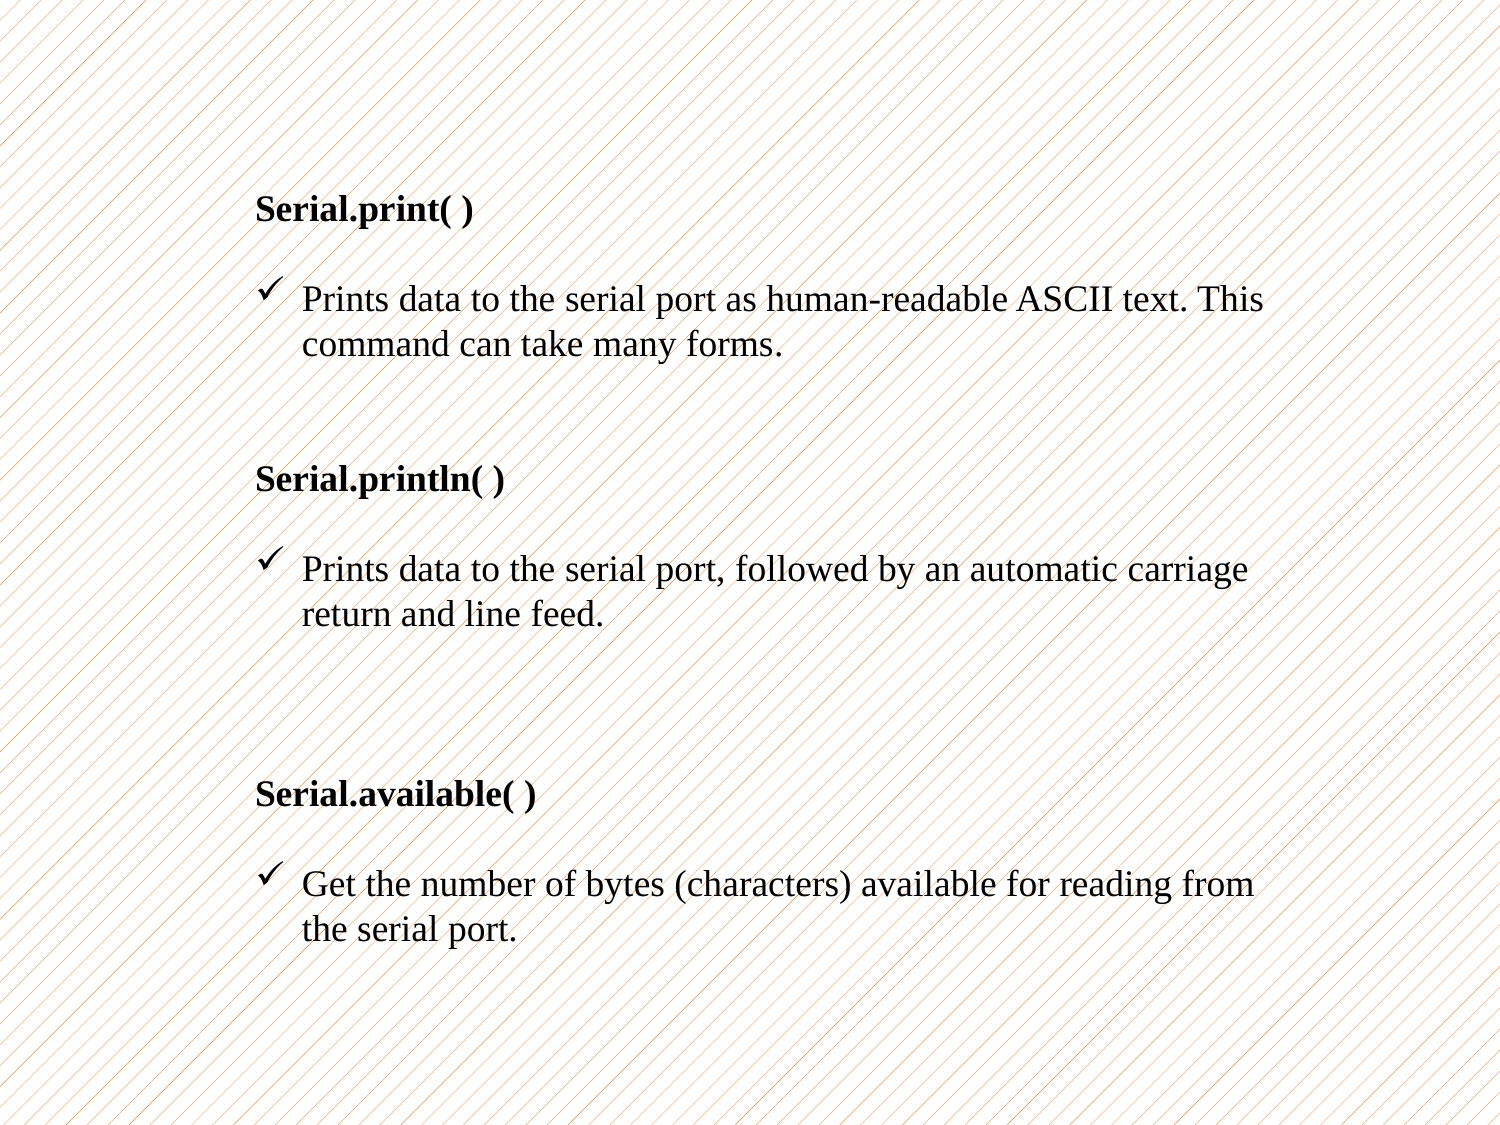

Serial.print( )

Prints data to the serial port as human-readable ASCII text. This command can take many forms.

Serial.println( )

Prints data to the serial port, followed by an automatic carriage return and line feed.

Serial.available( )

Get the number of bytes (characters) available for reading from the serial port.